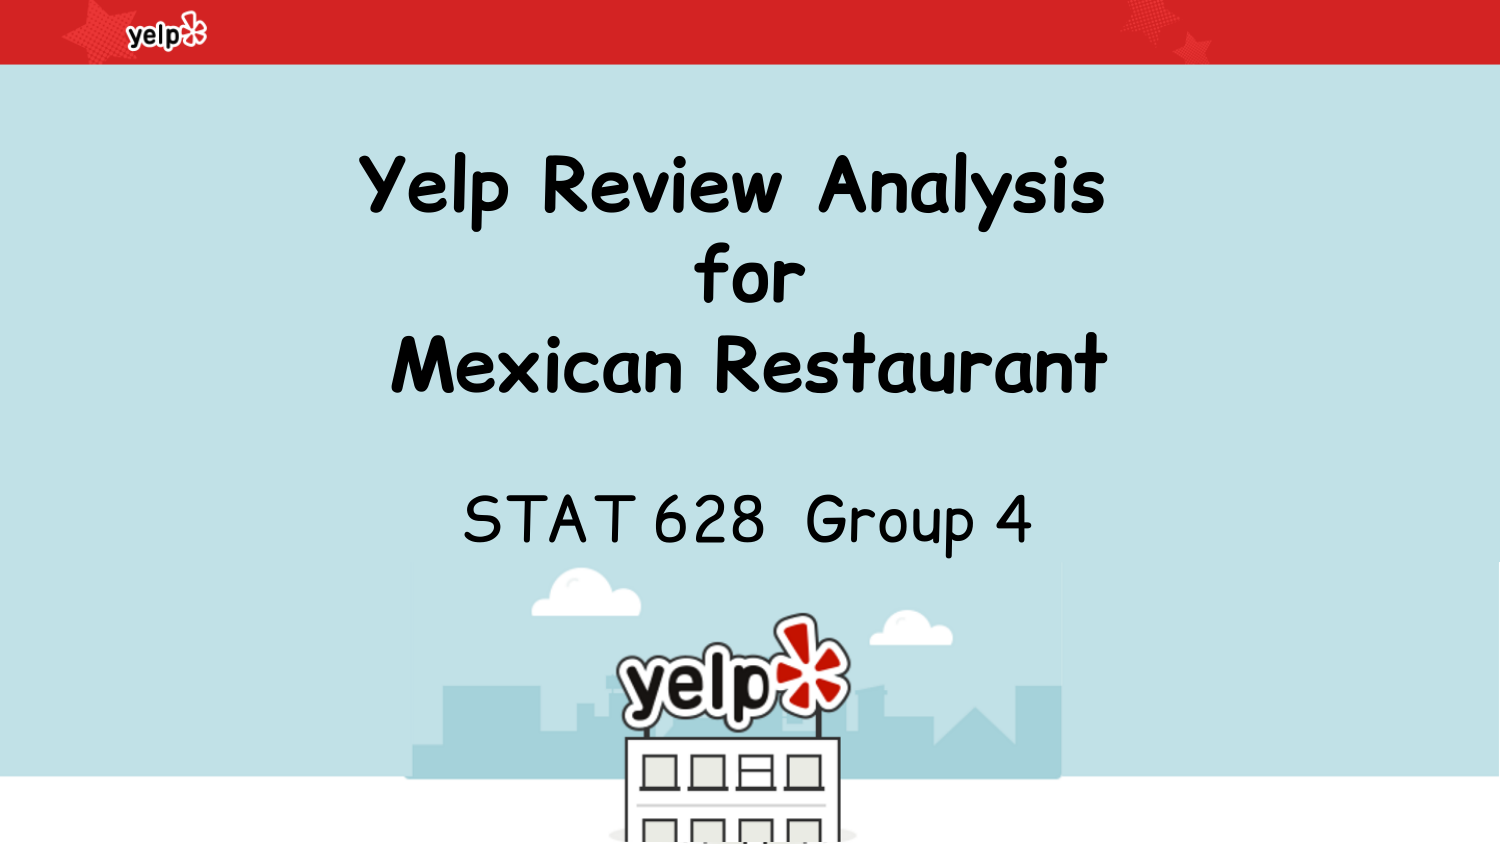

Yelp Review Analysis
for
Mexican Restaurant
STAT 628  Group 4